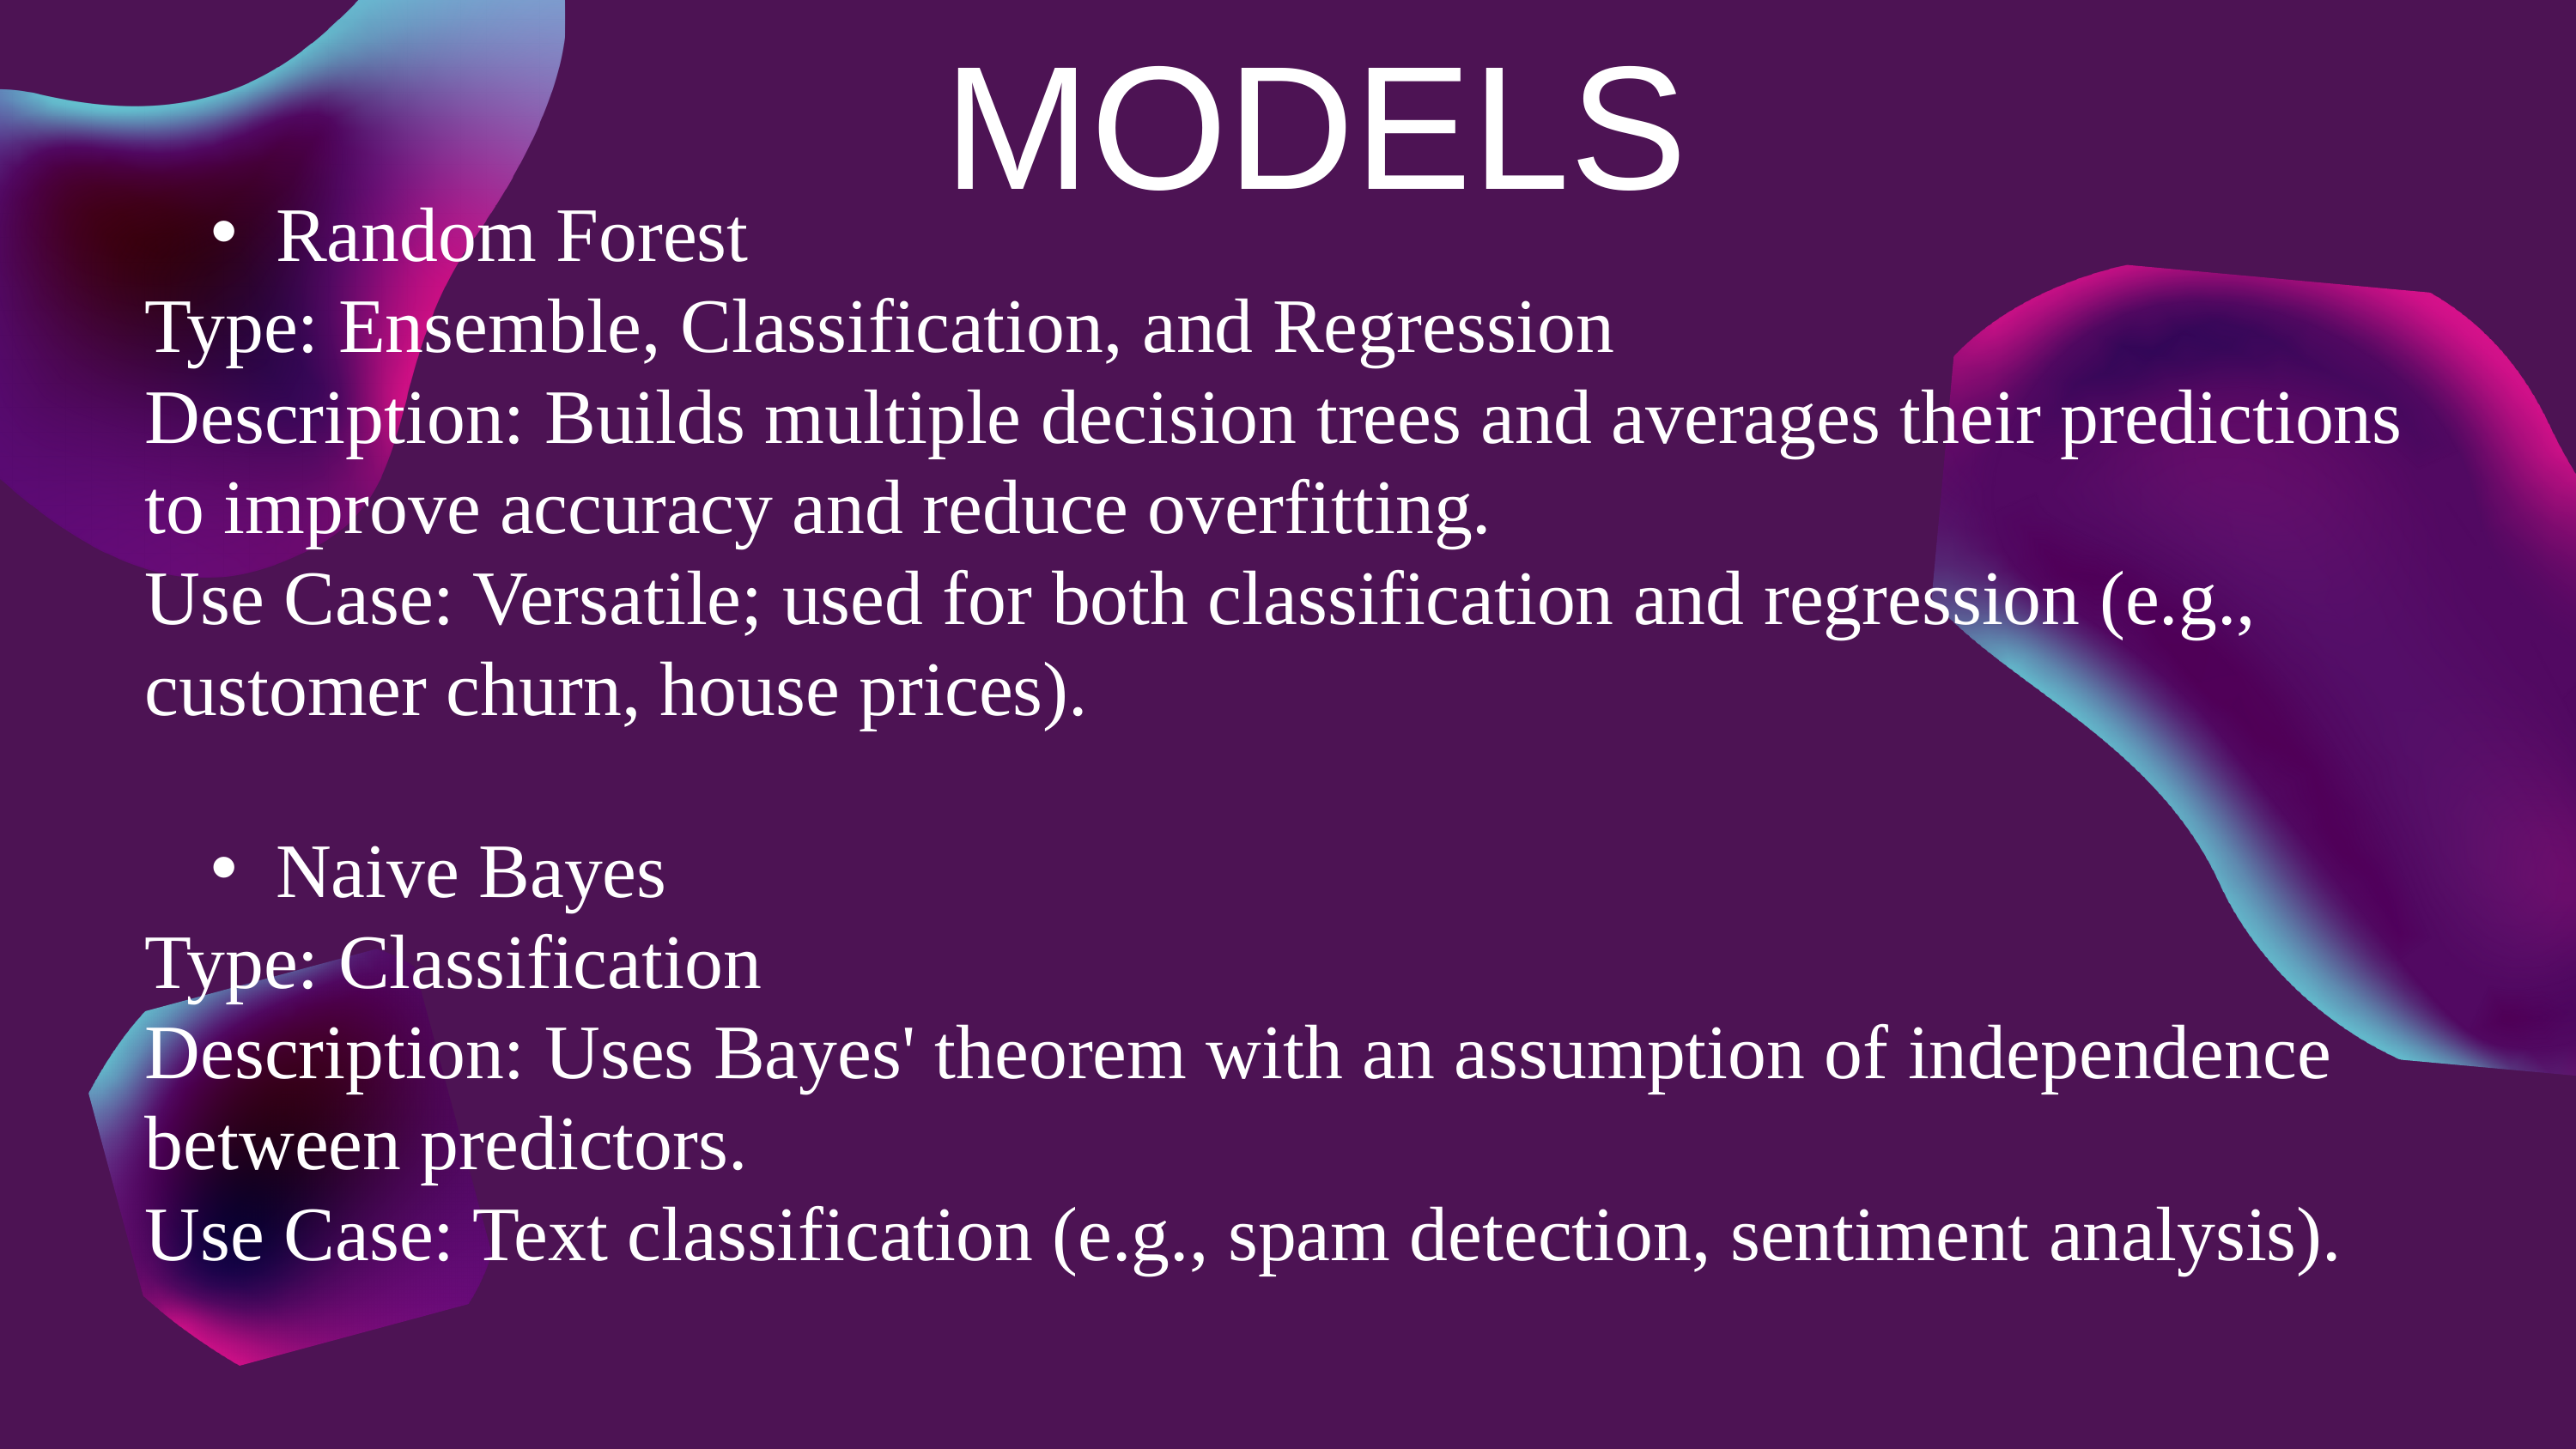

MODELS
Random Forest
Type: Ensemble, Classification, and Regression
Description: Builds multiple decision trees and averages their predictions to improve accuracy and reduce overfitting.
Use Case: Versatile; used for both classification and regression (e.g., customer churn, house prices).

Naive Bayes
Type: Classification
Description: Uses Bayes' theorem with an assumption of independence between predictors.
Use Case: Text classification (e.g., spam detection, sentiment analysis).